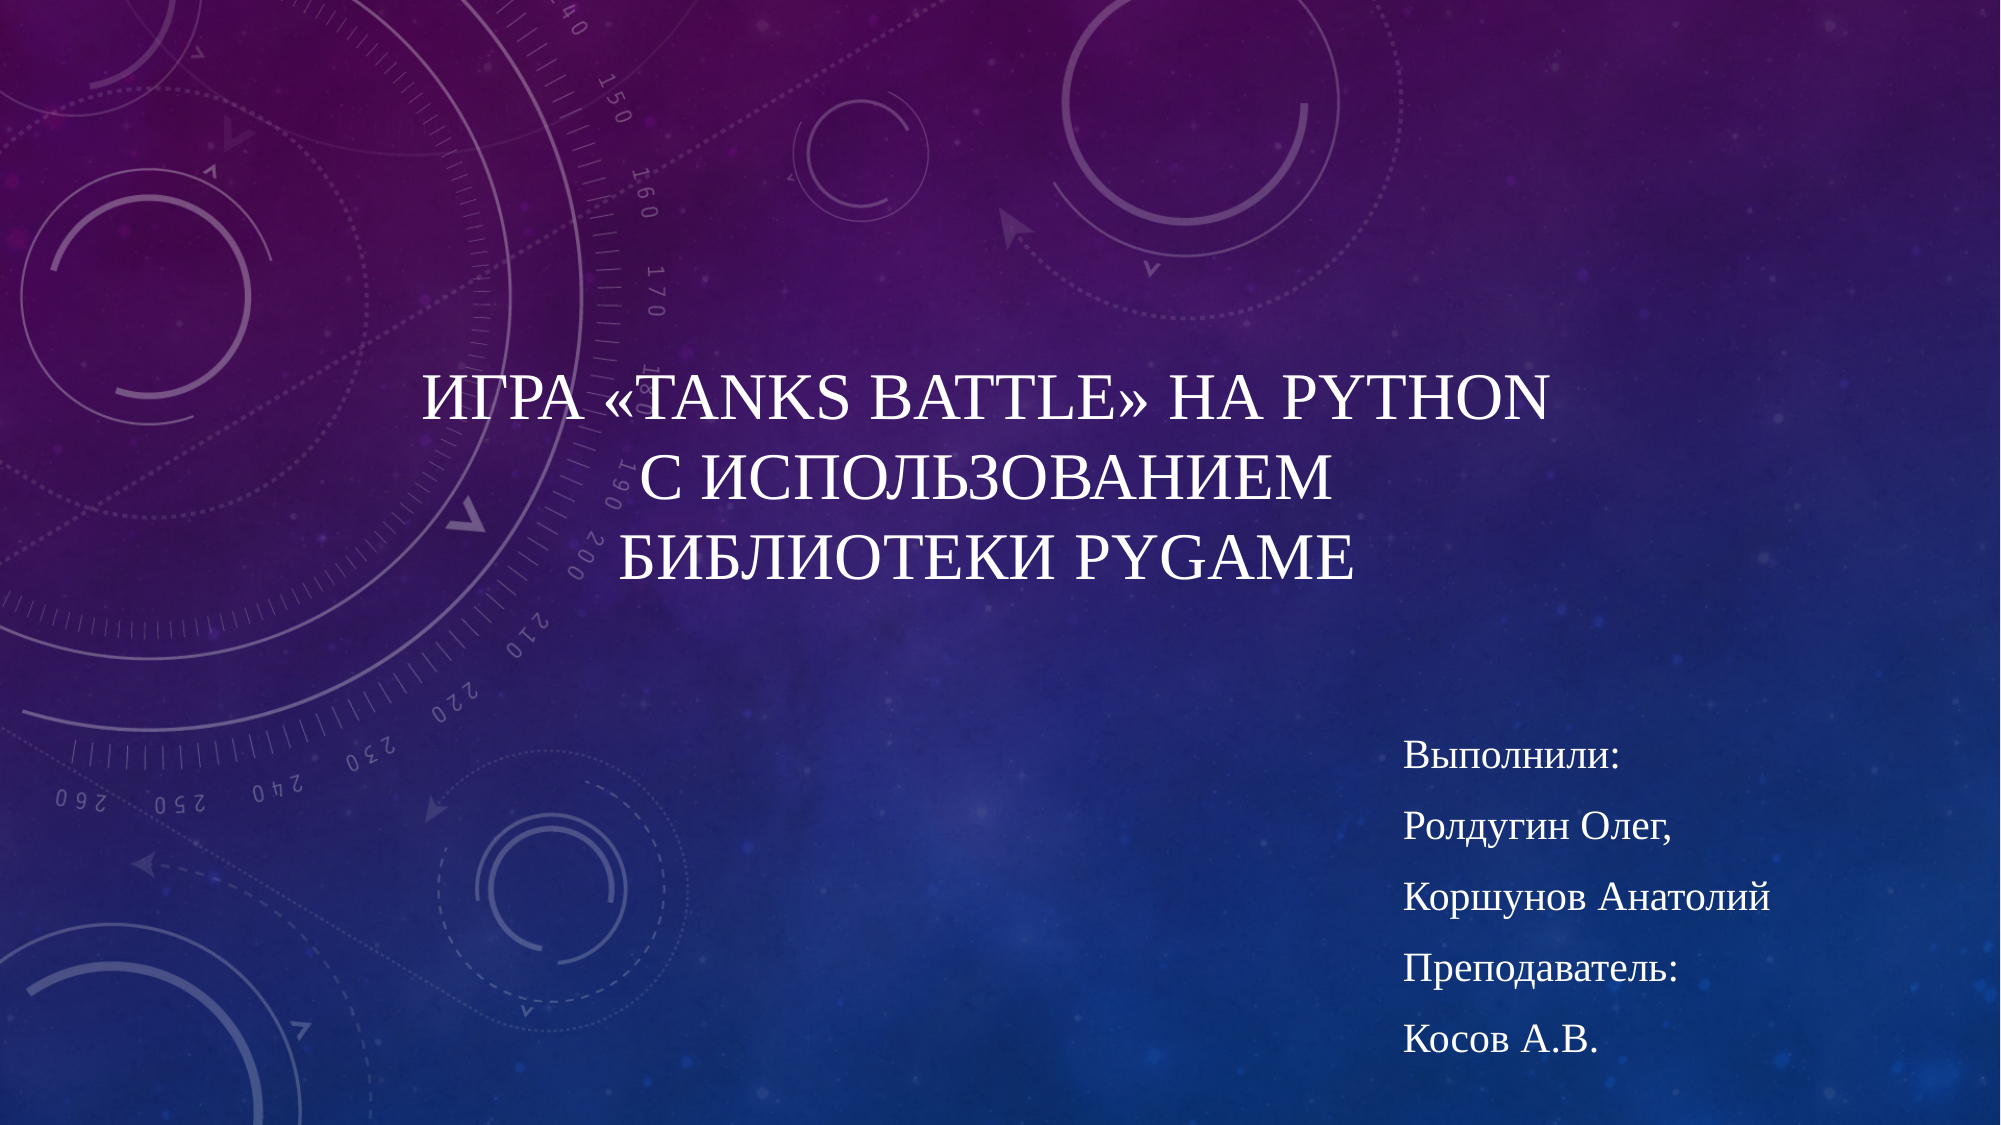

# Игра «Tanks battle» на python с использованием библиотеки pygame
Выполнили:
Ролдугин Олег,
Коршунов Анатолий
Преподаватель:
Косов А.В.